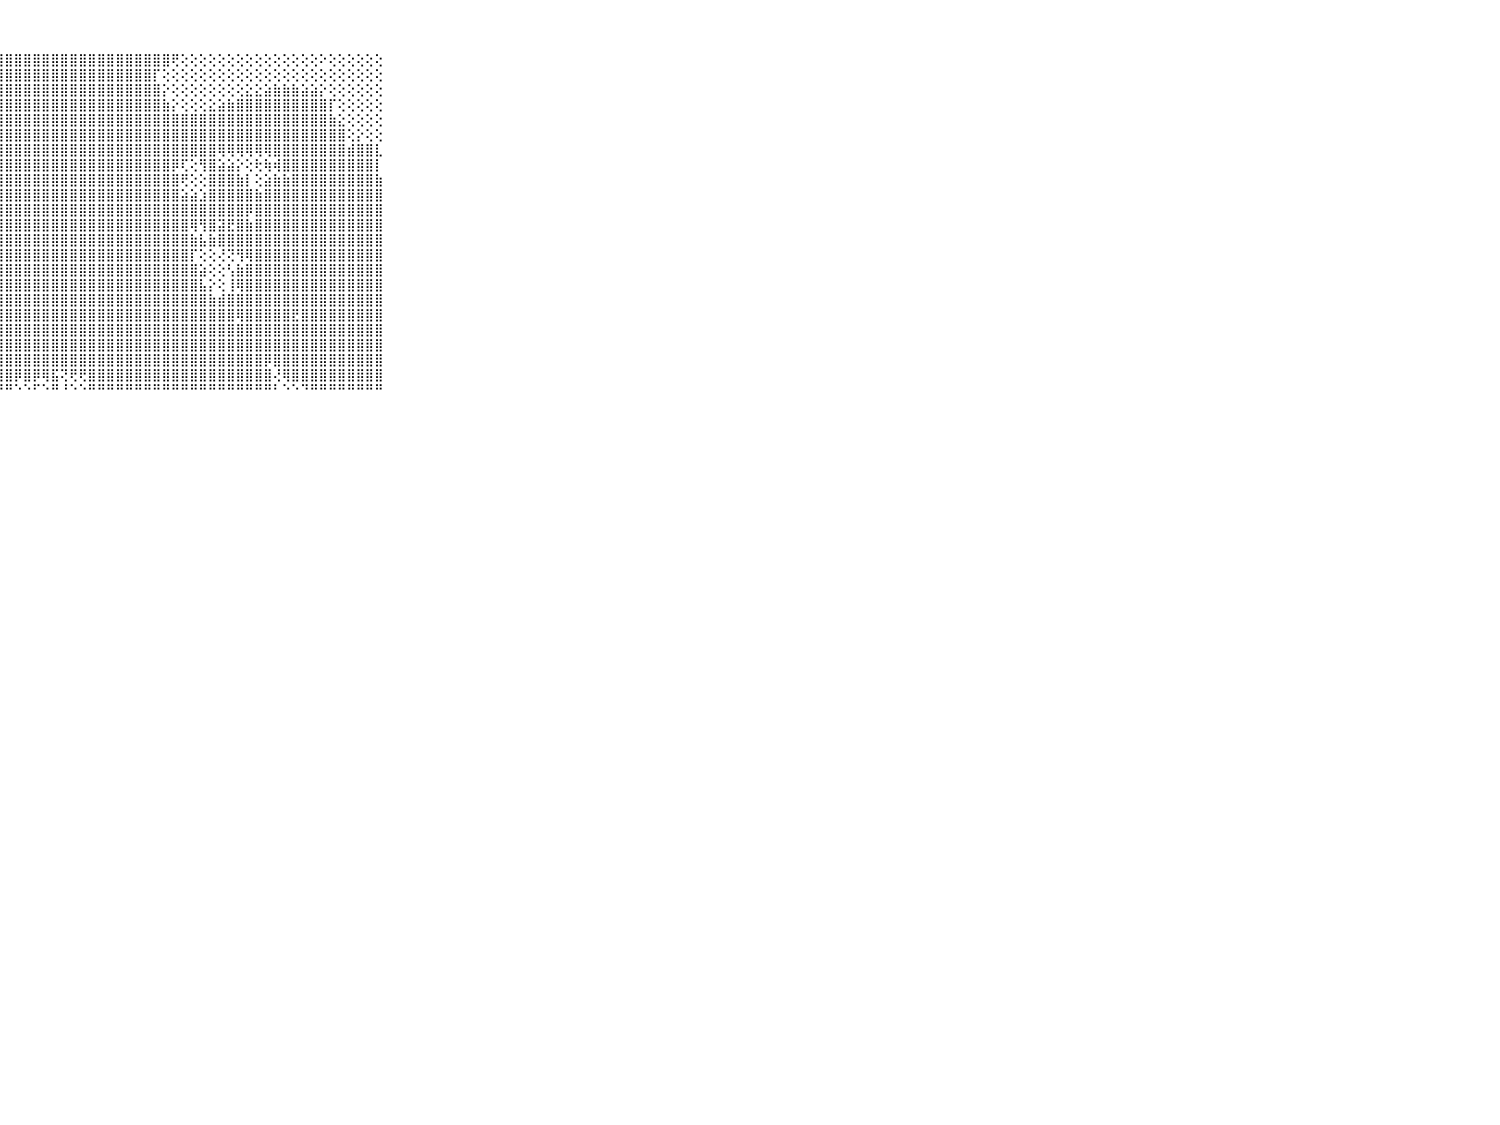

⠀⠀⠀⠀⠀⠀⠀⠀⠀⠀⠀⣿⣿⣿⣿⣿⣿⣿⣿⣿⣿⣿⣿⣿⣿⣿⣿⣿⣿⣿⣿⣿⣿⣿⣿⣿⣿⣿⣿⣿⣿⣿⣿⣿⣿⣿⢟⢕⢕⢕⢕⢕⢕⢕⢕⢕⢕⢕⢕⢕⢕⢕⠕⢕⢕⢕⢕⢕⢕⠀⠀⠀⠀⠀⠀⠀⠀⠀⠀⠀⠀
⠀⠀⠀⠀⠀⠀⠀⠀⠀⠀⠀⣿⣿⣿⣿⣿⣿⣿⣿⣿⣿⣿⣿⣿⣿⣿⣿⣿⣿⣿⣿⣿⣿⣿⣿⣿⣿⣿⣿⣿⣿⣿⣿⣿⡏⢕⢕⢕⢕⢕⢕⢕⢕⢕⢕⢕⢕⢕⢕⢕⢕⢕⢕⢕⢕⢕⢕⢕⢕⠀⠀⠀⠀⠀⠀⠀⠀⠀⠀⠀⠀
⠀⠀⠀⠀⠀⠀⠀⠀⠀⠀⠀⣿⣿⣿⣿⣿⣿⣿⣿⣿⣿⣿⣿⣿⣿⣿⣿⣿⣿⣿⣿⣿⣿⣿⣿⣿⣿⣿⣿⣿⣿⣿⣿⣿⣿⡕⢕⢕⢕⢕⢕⢕⢕⢕⣕⣕⣵⣷⣷⣷⣵⣵⡕⢕⢕⢕⢕⢕⢕⠀⠀⠀⠀⠀⠀⠀⠀⠀⠀⠀⠀
⠀⠀⠀⠀⠀⠀⠀⠀⠀⠀⠀⣿⣿⣿⣿⣿⣿⣿⣿⣿⣿⣿⣿⣿⣿⣿⣿⣿⣿⣿⣿⣿⣿⣿⣿⣿⣿⣿⣿⣿⣿⣿⣿⣿⣿⣷⡕⢕⢕⢕⣕⣵⣷⣿⣿⣿⣿⣿⣿⣿⣿⣿⣿⡏⢕⢕⢕⢕⢕⠀⠀⠀⠀⠀⠀⠀⠀⠀⠀⠀⠀
⠀⠀⠀⠀⠀⠀⠀⠀⠀⠀⠀⣿⣿⣿⣿⣿⣿⣿⣿⣿⣿⣿⣿⣿⣿⣿⣿⣿⣿⣿⣿⣿⣿⣿⣿⣿⣿⣿⣿⣿⣿⣿⣿⣿⣿⣿⣿⣿⣿⣿⣿⣿⣿⣿⣿⣿⣿⣿⣿⣿⣿⣿⣿⣷⣕⢕⢕⢕⢕⠀⠀⠀⠀⠀⠀⠀⠀⠀⠀⠀⠀
⠀⠀⠀⠀⠀⠀⠀⠀⠀⠀⠀⣿⣿⣿⣿⣿⣿⣿⣿⣿⣿⣿⣿⣿⣿⣿⣿⣿⣿⣿⣿⣿⣿⣿⣿⣿⣿⣿⣿⣿⣿⣿⣿⣿⣿⣿⣿⣿⣿⣿⣿⣿⣿⣿⣿⣿⣿⣿⣿⣿⣿⣿⣿⣿⣿⢕⡕⢕⢕⠀⠀⠀⠀⠀⠀⠀⠀⠀⠀⠀⠀
⠀⠀⠀⠀⠀⠀⠀⠀⠀⠀⠀⣿⣿⣿⣿⣿⣿⣿⣿⣿⣿⣿⣿⣿⣿⣿⣿⣿⣿⣿⣿⣿⣿⣿⣿⣿⣿⣿⣿⣿⣿⣿⣿⣿⣿⣿⣿⣿⣿⣿⣿⢿⢿⢿⢿⢿⢿⣿⣿⣿⣿⣿⣿⣿⣿⣾⣿⣿⣇⠀⠀⠀⠀⠀⠀⠀⠀⠀⠀⠀⠀
⠀⠀⠀⠀⠀⠀⠀⠀⠀⠀⠀⣿⣿⣿⣿⣿⣿⣿⣿⣿⣿⣿⣿⣿⣿⣿⣿⣿⣿⣿⣿⣿⣿⣿⣿⣿⣿⣿⣿⣿⣿⣿⣿⣿⣿⣿⡿⢏⢕⢻⣿⣵⣵⡕⢕⢗⢷⢾⣿⣿⣿⣿⣿⣿⣿⣿⣿⣿⡇⠀⠀⠀⠀⠀⠀⠀⠀⠀⠀⠀⠀
⠀⠀⠀⠀⠀⠀⠀⠀⠀⠀⠀⣿⣿⣿⣿⣿⣿⣿⣿⣿⣿⣿⣿⣿⣿⣿⣿⣿⣿⣿⣿⣿⣿⣿⣿⣿⣿⣿⣿⣿⣿⣿⣿⣿⣿⣿⣿⢟⢕⢕⣿⣿⣿⣷⡇⢕⣵⣷⣷⣿⣿⣿⣿⣿⣿⣿⣿⣿⣷⠀⠀⠀⠀⠀⠀⠀⠀⠀⠀⠀⠀
⠀⠀⠀⠀⠀⠀⠀⠀⠀⠀⠀⣿⣿⣿⣿⣿⣿⣿⣿⣿⣿⣿⣿⣿⣿⣿⣿⣿⣿⣿⣿⣿⣿⣿⣿⣿⣿⣿⣿⣿⣿⣿⣿⣿⣿⣿⣿⣵⣵⣱⣿⣿⣿⣿⣿⣷⣿⣿⣿⣿⣿⣿⣿⣿⣿⣿⣿⣿⣿⠀⠀⠀⠀⠀⠀⠀⠀⠀⠀⠀⠀
⠀⠀⠀⠀⠀⠀⠀⠀⠀⠀⠀⣿⣿⣿⣿⣿⣿⣿⣿⣿⣿⣿⣿⣿⣿⣿⣿⣿⣿⣿⣿⣿⣿⣿⣿⣿⣿⣿⣿⣿⣿⣿⣿⣿⣿⣿⣿⣿⣿⣿⣿⣿⣿⣿⡿⣿⣿⣿⣿⣿⣿⣿⣿⣿⣿⣿⣿⣿⣿⠀⠀⠀⠀⠀⠀⠀⠀⠀⠀⠀⠀
⠀⠀⠀⠀⠀⠀⠀⠀⠀⠀⠀⣿⣿⣿⣿⣿⣿⣿⣿⣿⣿⣿⣿⣿⣿⣿⣿⣿⣿⣿⣿⣿⣿⣿⣿⣿⣿⣿⣿⣿⣿⣿⣿⣿⣿⣿⣿⣿⢿⢻⣿⣽⣟⣿⣷⣿⣿⣿⣿⣿⣿⣿⣿⣿⣿⣿⣿⣿⣿⠀⠀⠀⠀⠀⠀⠀⠀⠀⠀⠀⠀
⠀⠀⠀⠀⠀⠀⠀⠀⠀⠀⠀⣿⣿⣿⣿⣿⣿⣿⣿⣿⣿⣿⣿⣿⣿⣿⣿⣿⣿⣿⣿⣿⣿⣿⣿⣿⣿⣿⣿⣿⣿⣿⣿⣿⣿⣿⣿⣿⣷⣧⣷⣿⣿⣿⣿⣿⣿⣿⣿⣿⣿⣿⣿⣿⣿⣿⣿⣿⣿⠀⠀⠀⠀⠀⠀⠀⠀⠀⠀⠀⠀
⠀⠀⠀⠀⠀⠀⠀⠀⠀⠀⠀⣿⣿⣿⣿⣿⣿⣿⣿⣿⣿⣿⣿⣿⣿⣿⣿⣿⣿⣿⣿⣿⣿⣿⣿⣿⣿⣿⣿⣿⣿⣿⣿⣿⣿⣿⣿⣿⡏⢕⢕⢜⢝⢻⢿⣿⣿⣿⣿⣿⣿⣿⣿⣿⣿⣿⣿⣿⣿⠀⠀⠀⠀⠀⠀⠀⠀⠀⠀⠀⠀
⠀⠀⠀⠀⠀⠀⠀⠀⠀⠀⠀⣿⣿⣿⣿⣿⣿⣿⣿⣿⣿⣿⣿⣿⣿⣿⣿⣿⣿⣿⣿⣿⣿⣿⣿⣿⣿⣿⣿⣿⣿⣿⣿⣿⣿⣿⣿⣿⣿⣵⢕⢕⢣⣷⣿⣿⣿⣿⣿⣿⣿⣿⣿⣿⣿⣿⣿⣿⣿⠀⠀⠀⠀⠀⠀⠀⠀⠀⠀⠀⠀
⠀⠀⠀⠀⠀⠀⠀⠀⠀⠀⠀⣿⣿⣿⣿⣿⣿⣿⣿⣿⣿⣿⣿⣿⣿⣿⣿⣿⣿⣿⣿⣿⣿⣿⣿⣿⣿⣿⣿⣿⣿⣿⣿⣿⣿⣿⣿⣿⣿⣧⡕⢕⢸⢿⣿⣿⣿⣿⣿⣿⣿⣿⣿⣿⣿⣿⣿⣿⣿⠀⠀⠀⠀⠀⠀⠀⠀⠀⠀⠀⠀
⠀⠀⠀⠀⠀⠀⠀⠀⠀⠀⠀⣿⣿⣿⣿⣿⣿⣿⣿⣿⣿⣿⣿⣿⣿⣿⣿⣿⣿⣿⣿⣿⣿⣿⣿⣿⣿⣿⣿⣿⣿⣿⣿⣿⣿⣿⣿⣿⣿⣿⣷⣾⣿⣿⣿⣿⣿⣿⣿⣿⣿⣿⣿⣿⣿⣿⣿⣿⣿⠀⠀⠀⠀⠀⠀⠀⠀⠀⠀⠀⠀
⠀⠀⠀⠀⠀⠀⠀⠀⠀⠀⠀⣿⣿⣿⣿⣿⣿⣿⣿⣿⣿⣿⣿⣿⣿⣿⣿⣿⣿⣿⣿⣿⣿⣿⣿⣿⣿⣿⣿⣿⣿⣿⣿⣿⣿⣿⣿⣿⣿⣿⣿⣿⣿⢿⣿⣿⣿⣿⣿⣟⣿⣿⣿⣿⣿⣿⣿⣿⣿⠀⠀⠀⠀⠀⠀⠀⠀⠀⠀⠀⠀
⠀⠀⠀⠀⠀⠀⠀⠀⠀⠀⠀⣿⣿⣿⣿⣿⣿⣿⣿⣿⣿⣿⣿⣿⣿⣿⣿⣿⣿⣿⣿⣿⣿⣿⣿⣿⣿⣿⣿⣿⣿⣿⣿⣿⣿⣿⣿⣿⣿⣿⣿⣿⣿⣿⣿⣿⣿⣿⣿⣿⣿⣿⣿⣿⣿⣿⣿⣿⣿⠀⠀⠀⠀⠀⠀⠀⠀⠀⠀⠀⠀
⠀⠀⠀⠀⠀⠀⠀⠀⠀⠀⠀⣿⣿⣿⣿⣿⣿⣿⣿⣿⣿⣿⣿⣿⣿⣿⣿⣿⣿⣿⣿⣿⣿⣿⣿⣿⣿⣿⣿⣿⣿⣿⣿⣿⣿⣿⣿⣿⣿⣿⣿⣿⣿⣿⣿⣿⣿⣿⣿⣿⣿⣿⣿⣿⣿⣿⣿⣿⣿⠀⠀⠀⠀⠀⠀⠀⠀⠀⠀⠀⠀
⠀⠀⠀⠀⠀⠀⠀⠀⠀⠀⠀⣿⣿⣿⣿⣿⣿⣿⣿⣿⣿⣿⣿⣿⣿⣿⣿⣿⣿⣿⣿⣿⣿⣿⣿⣿⣿⣿⣿⣿⣿⣿⣿⣿⣿⣿⣿⣿⣿⣿⣿⣿⣿⣿⣿⣿⡿⣿⣿⣿⣿⣿⣿⣿⣿⣿⣿⣿⣿⠀⠀⠀⠀⠀⠀⠀⠀⠀⠀⠀⠀
⠀⠀⠀⠀⠀⠀⠀⠀⠀⠀⠀⣿⣿⣿⣿⣿⣿⣿⣿⣿⣿⣿⣿⣿⣿⣿⣿⣿⣿⡿⣿⡿⢿⣯⢝⢟⢟⣿⣿⣿⣿⣿⣿⣿⣿⣿⣿⣿⣿⣿⣿⣿⣿⣿⣿⣿⣿⢜⢿⣿⣿⣿⣿⣿⣿⣿⣿⣿⣿⠀⠀⠀⠀⠀⠀⠀⠀⠀⠀⠀⠀
⠀⠀⠀⠀⠀⠀⠀⠀⠀⠀⠀⠛⠛⠛⠛⠛⠛⠛⠛⠛⠛⠛⠛⠛⠛⠛⠛⠛⠛⠑⠑⠋⠑⠛⠘⠑⠑⠛⠛⠛⠛⠛⠛⠛⠛⠛⠛⠛⠛⠛⠛⠛⠛⠛⠛⠛⠛⠃⠑⠑⠙⠛⠛⠛⠛⠛⠛⠛⠛⠀⠀⠀⠀⠀⠀⠀⠀⠀⠀⠀⠀